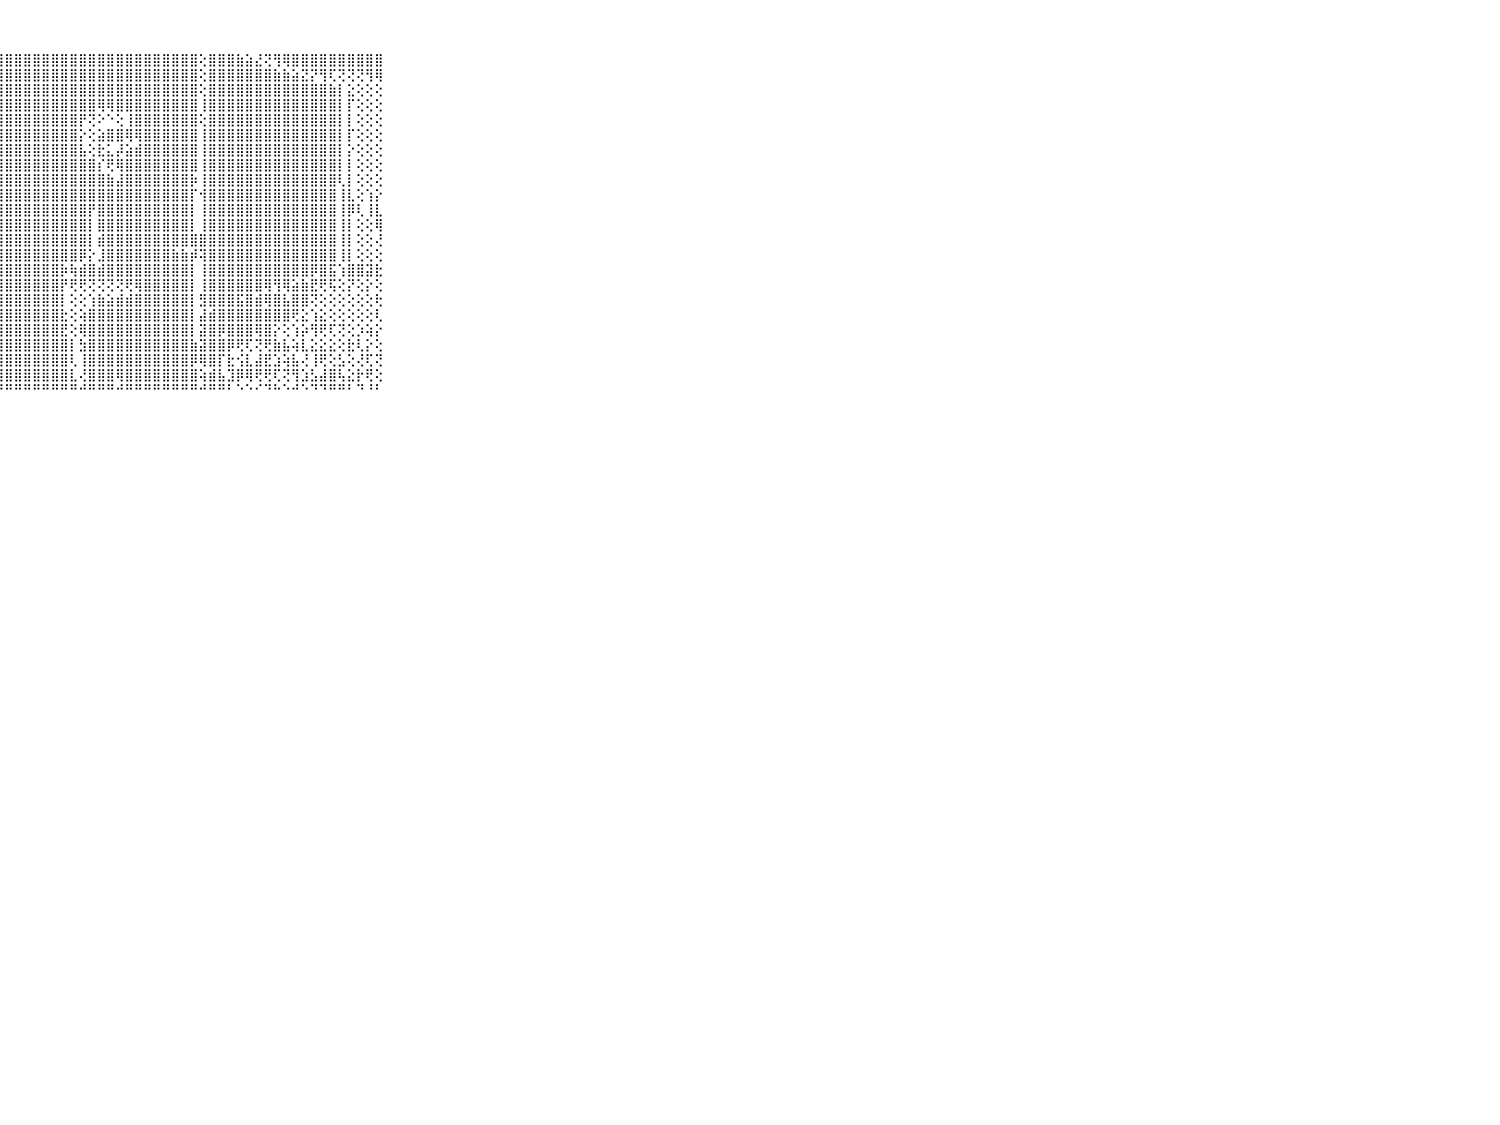

⠀⠀⠀⠀⠀⠀⠀⠀⠀⠀⠀⣿⣿⣿⣿⣿⣿⣿⣿⣿⣿⣿⣿⣿⣿⣿⣿⣿⣿⣿⣿⣿⣿⣿⣿⣿⣿⣿⣿⣿⣿⣿⣿⣿⣿⣿⣿⣿⣿⢕⣿⣿⣿⣷⣵⣜⢝⢻⢿⣿⣿⣿⣿⣿⣿⣿⣿⣿⣿⠀⠀⠀⠀⠀⠀⠀⠀⠀⠀⠀⠀
⠀⠀⠀⠀⠀⠀⠀⠀⠀⠀⠀⣿⣿⣿⣿⣿⣿⣿⣿⣿⣿⣿⣿⣿⣿⣿⣿⣿⣿⣿⣿⣿⣿⣿⣿⣿⣿⣿⣿⣿⣿⣿⣿⣿⣿⣿⣿⣿⣿⢕⣿⣿⣿⣿⣿⣿⣿⣷⣷⣵⣝⡝⢻⢏⢝⢝⢝⢻⢿⠀⠀⠀⠀⠀⠀⠀⠀⠀⠀⠀⠀
⠀⠀⠀⠀⠀⠀⠀⠀⠀⠀⠀⣿⣿⣿⣿⣿⣿⣿⣿⣿⣿⣿⣿⣿⣿⣿⣿⣿⣿⣿⣿⣿⣿⣿⣿⣿⣿⣿⣿⣿⣿⣿⣿⣿⣿⣿⣿⣿⣿⢕⣿⣿⣿⣿⣿⣿⣿⣿⣿⣿⣿⣿⣿⣷⡇⣕⢕⢕⢕⠀⠀⠀⠀⠀⠀⠀⠀⠀⠀⠀⠀
⠀⠀⠀⠀⠀⠀⠀⠀⠀⠀⠀⣿⣿⣿⣿⣿⣿⣿⣿⣿⣿⣿⣿⣿⣿⣿⣿⣿⣿⣿⣿⣿⣿⣿⣿⣿⣿⣿⢿⢿⣿⣿⣿⣿⣿⣿⣿⣿⣿⢸⣿⣿⣿⣿⣿⣿⣿⣿⣿⣿⣿⣿⣿⣿⡇⡏⢕⢕⢕⠀⠀⠀⠀⠀⠀⠀⠀⠀⠀⠀⠀
⠀⠀⠀⠀⠀⠀⠀⠀⠀⠀⠀⣿⣿⣿⣿⣿⣿⣿⣿⣿⣿⣿⣿⣿⣿⣿⣿⣿⣿⣿⣿⣿⣿⣿⣿⣿⡟⢝⠕⠑⢕⢸⣿⣿⣿⣿⣿⣿⣿⢕⣿⣿⣿⣿⣿⣿⣿⣿⣿⣿⣿⣿⣿⣿⡇⡇⢕⢕⢕⠀⠀⠀⠀⠀⠀⠀⠀⠀⠀⠀⠀
⠀⠀⠀⠀⠀⠀⠀⠀⠀⠀⠀⣿⣿⣿⣿⣿⣿⣿⣿⣿⣿⣿⣿⣿⣿⣿⣿⣿⣿⣿⣿⣿⣿⣿⣿⣿⡕⢕⣵⣿⣿⢿⢿⣿⣿⣿⣿⣿⣿⢸⣿⣿⣿⣿⣿⣿⣿⣿⣿⣿⣿⣿⣿⣿⡇⡏⢕⢕⢕⠀⠀⠀⠀⠀⠀⠀⠀⠀⠀⠀⠀
⠀⠀⠀⠀⠀⠀⠀⠀⠀⠀⠀⣿⣿⣿⣿⣿⣿⣿⣿⣿⣿⣿⣿⣿⣿⣿⣿⣿⣿⣿⣿⣿⣿⣿⣿⣿⣧⢕⣗⣅⡼⣵⣾⣿⣿⣿⣿⣿⣿⢸⣿⣿⣿⣿⣿⣿⣿⣿⣿⣿⣿⣿⣿⣿⡇⡕⢕⢕⢕⠀⠀⠀⠀⠀⠀⠀⠀⠀⠀⠀⠀
⠀⠀⠀⠀⠀⠀⠀⠀⠀⠀⠀⣿⣿⣿⣿⣿⣿⣿⣿⣿⣿⣿⣿⣿⣿⣿⣿⣿⣿⣿⣿⣿⣿⣿⣿⣿⣿⣿⡎⢟⢿⣿⣿⣿⣿⣿⣿⣿⣿⢸⣿⣿⣿⣿⣿⣿⣿⣿⣿⣿⣿⣿⣿⣿⡇⡇⢕⢕⢕⠀⠀⠀⠀⠀⠀⠀⠀⠀⠀⠀⠀
⠀⠀⠀⠀⠀⠀⠀⠀⠀⠀⠀⣿⣿⣿⣿⣿⣿⣿⣿⣿⣿⣿⣿⣿⣿⣿⣿⣿⣿⣿⣿⣿⣿⣿⣿⣿⣿⣿⣿⣷⣼⣿⣿⣿⣿⣿⣿⣿⡷⢸⣿⣿⣿⣿⣿⣿⣿⣿⣿⣿⣿⣿⣿⣿⢇⡇⢕⢕⢕⠀⠀⠀⠀⠀⠀⠀⠀⠀⠀⠀⠀
⠀⠀⠀⠀⠀⠀⠀⠀⠀⠀⠀⣿⣿⣿⣿⣿⣿⣿⣿⣿⣿⣿⣿⣿⣿⣿⣿⣿⣿⣿⣿⣿⣿⣿⣿⣿⣿⣿⣿⣿⣿⣿⣿⣿⣿⣿⣿⣿⡏⢺⣿⣿⣿⣿⣿⣿⣿⣿⣿⣿⣿⣿⣿⣿⢸⣇⢕⢱⡕⠀⠀⠀⠀⠀⠀⠀⠀⠀⠀⠀⠀
⠀⠀⠀⠀⠀⠀⠀⠀⠀⠀⠀⣿⣿⣿⣿⣿⣿⣿⣿⣿⣿⣿⣿⣿⣿⣿⣿⣿⣿⣿⣿⣿⣿⣿⣿⣿⣿⡟⣿⣿⣿⣿⣿⣿⣿⣿⣿⣿⡇⢸⣿⣿⣿⣿⣿⣿⣿⣿⣿⣿⣿⣿⣿⣿⢸⡿⢇⢸⣇⠀⠀⠀⠀⠀⠀⠀⠀⠀⠀⠀⠀
⠀⠀⠀⠀⠀⠀⠀⠀⠀⠀⠀⣿⣿⣿⣿⣿⣿⣿⣿⣿⣿⣿⣿⣿⣿⣿⣿⣿⣿⣿⣿⣿⣿⣿⣿⣿⣿⡇⣿⣿⣿⣿⣿⣿⣿⣿⣿⣿⡇⢸⣿⣿⣿⣿⣿⣿⣿⣿⣿⣿⣿⣿⣿⣿⢸⡇⢕⢕⢿⠀⠀⠀⠀⠀⠀⠀⠀⠀⠀⠀⠀
⠀⠀⠀⠀⠀⠀⠀⠀⠀⠀⠀⣿⣿⣿⣿⣿⣿⣿⣿⣿⣿⣿⣿⣿⣿⣿⣿⣿⣿⣿⣿⣿⣿⣿⣿⣿⣿⡇⣾⣿⣿⣿⣿⣿⣿⣿⣿⣿⣿⣿⣿⣿⣿⣿⣿⣿⣿⣿⣿⣿⣿⣿⣿⣿⢸⡇⢕⢕⢜⠀⠀⠀⠀⠀⠀⠀⠀⠀⠀⠀⠀
⠀⠀⠀⠀⠀⠀⠀⠀⠀⠀⠀⣿⣿⣿⣿⣿⣿⣿⣿⣿⣿⣿⣿⣿⣿⣿⣿⣿⣿⣿⣿⣿⣿⣿⣿⣿⡿⡕⣸⣿⣿⣿⣿⣿⣿⣿⣷⣷⡾⢽⣿⣿⣿⣿⣿⣿⣿⣿⣿⣿⣿⣿⣿⣿⢸⡇⢕⢕⢕⠀⠀⠀⠀⠀⠀⠀⠀⠀⠀⠀⠀
⠀⠀⠀⠀⠀⠀⠀⠀⠀⠀⠀⣿⣿⣿⣿⣿⣿⣿⣿⣿⣿⣿⣿⣿⣿⣿⣿⣿⣿⣿⣿⣿⣿⣿⡷⢷⣾⣿⣾⣿⣿⣿⣿⣿⣿⣿⣿⣿⡇⢸⣿⣿⣿⣿⣿⣿⣿⣿⣿⣿⣿⡿⣿⣯⢱⣿⣿⣽⣗⠀⠀⠀⠀⠀⠀⠀⠀⠀⠀⠀⠀
⠀⠀⠀⠀⠀⠀⠀⠀⠀⠀⠀⣿⣿⣿⣿⣿⣿⣿⣿⣿⣿⣿⣿⣿⣿⣿⣿⣿⣿⣿⣿⣿⣿⣿⡟⢟⢟⢝⢝⢝⢝⢟⢿⣿⣿⣿⣿⣿⡇⢸⣿⣿⣿⣿⣿⣿⢿⢻⢿⣵⣷⣟⢟⢯⢕⡝⢕⡕⢕⠀⠀⠀⠀⠀⠀⠀⠀⠀⠀⠀⠀
⠀⠀⠀⠀⠀⠀⠀⠀⠀⠀⠀⣿⣿⣿⣿⣿⣿⣿⣿⣿⣿⣿⣿⣿⣿⣿⣿⣿⣿⣿⣿⣿⣿⣿⡇⢕⢕⢱⣷⣵⣾⣾⣿⣿⣿⣿⣿⣿⡇⣻⣿⣿⣿⣯⣿⣾⢿⣿⣧⣿⣿⢝⢕⢕⢕⢕⢕⢕⢗⠀⠀⠀⠀⠀⠀⠀⠀⠀⠀⠀⠀
⠀⠀⠀⠀⠀⠀⠀⠀⠀⠀⠀⣿⣿⣿⣿⣿⣿⣿⣿⣿⣿⣿⣿⣿⣿⣿⣿⣿⣿⣿⣿⣿⣿⣿⣗⢕⢵⣿⣿⣿⣿⣿⣿⣿⣿⣿⣿⣿⡇⣼⣾⣿⣿⣿⣿⣿⣿⣿⣿⢟⣕⢱⣕⢕⢕⢕⢕⢕⢇⠀⠀⠀⠀⠀⠀⠀⠀⠀⠀⠀⠀
⠀⠀⠀⠀⠀⠀⠀⠀⠀⠀⠀⣿⣿⣿⣿⣿⣿⣿⣿⣿⣿⣿⣿⣿⣿⣿⣿⣿⣿⣿⣿⣿⣿⣿⣟⢕⢿⣿⣿⣿⣿⣿⣿⣿⣿⣿⣿⣿⡇⣽⣿⡿⣿⣿⣿⢿⣿⡕⢕⢱⡵⢻⢟⢏⢝⢕⡱⢵⡕⠀⠀⠀⠀⠀⠀⠀⠀⠀⠀⠀⠀
⠀⠀⠀⠀⠀⠀⠀⠀⠀⠀⠀⣿⣿⣿⣿⣿⣿⣿⣿⣿⣿⣿⣿⣿⣿⣿⣿⣿⣿⣿⣿⣿⣿⣿⣿⡇⣳⣿⣿⣿⣿⣿⣿⣿⣿⣿⣿⣿⣷⣽⣿⣿⡿⢟⢏⢝⢟⣷⣧⢵⣇⣕⣕⣕⢕⣗⢇⡕⢕⠀⠀⠀⠀⠀⠀⠀⠀⠀⠀⠀⠀
⠀⠀⠀⠀⠀⠀⠀⠀⠀⠀⠀⣿⣿⣿⣿⣿⣿⣿⣿⣿⣿⣿⣿⣿⣿⣿⣿⣿⣿⣿⣿⣿⣿⣿⣿⢇⢸⣿⣿⣿⣿⣿⣿⣿⣿⣿⣿⣿⡿⢿⣿⡏⣗⢪⣇⣼⣟⣱⢵⣧⢜⢸⢟⢕⣣⢕⢜⢏⢝⠀⠀⠀⠀⠀⠀⠀⠀⠀⠀⠀⠀
⠀⠀⠀⠀⠀⠀⠀⠀⠀⠀⠀⣿⣿⣿⣿⣿⣿⣿⣿⣿⣿⣿⣿⣿⣿⣿⣿⣿⣿⣿⣿⣿⣿⣿⣿⣇⢜⣿⣿⣿⢿⣿⣿⣿⣿⣿⣿⣿⣿⢵⣾⣧⣹⡿⢿⢟⢟⢏⢝⢻⣱⣣⣼⣿⢧⣕⡗⢟⢕⠀⠀⠀⠀⠀⠀⠀⠀⠀⠀⠀⠀
⠀⠀⠀⠀⠀⠀⠀⠀⠀⠀⠀⠛⠛⠛⠛⠛⠛⠛⠛⠛⠛⠛⠛⠛⠛⠛⠛⠛⠛⠛⠛⠛⠛⠛⠛⠛⠚⠛⠛⠛⠚⠛⠛⠛⠛⠛⠛⠛⠛⠚⠛⠛⠃⠑⠑⠊⠙⠓⠑⠚⠑⠙⠙⠛⠛⠃⠙⠘⠃⠀⠀⠀⠀⠀⠀⠀⠀⠀⠀⠀⠀